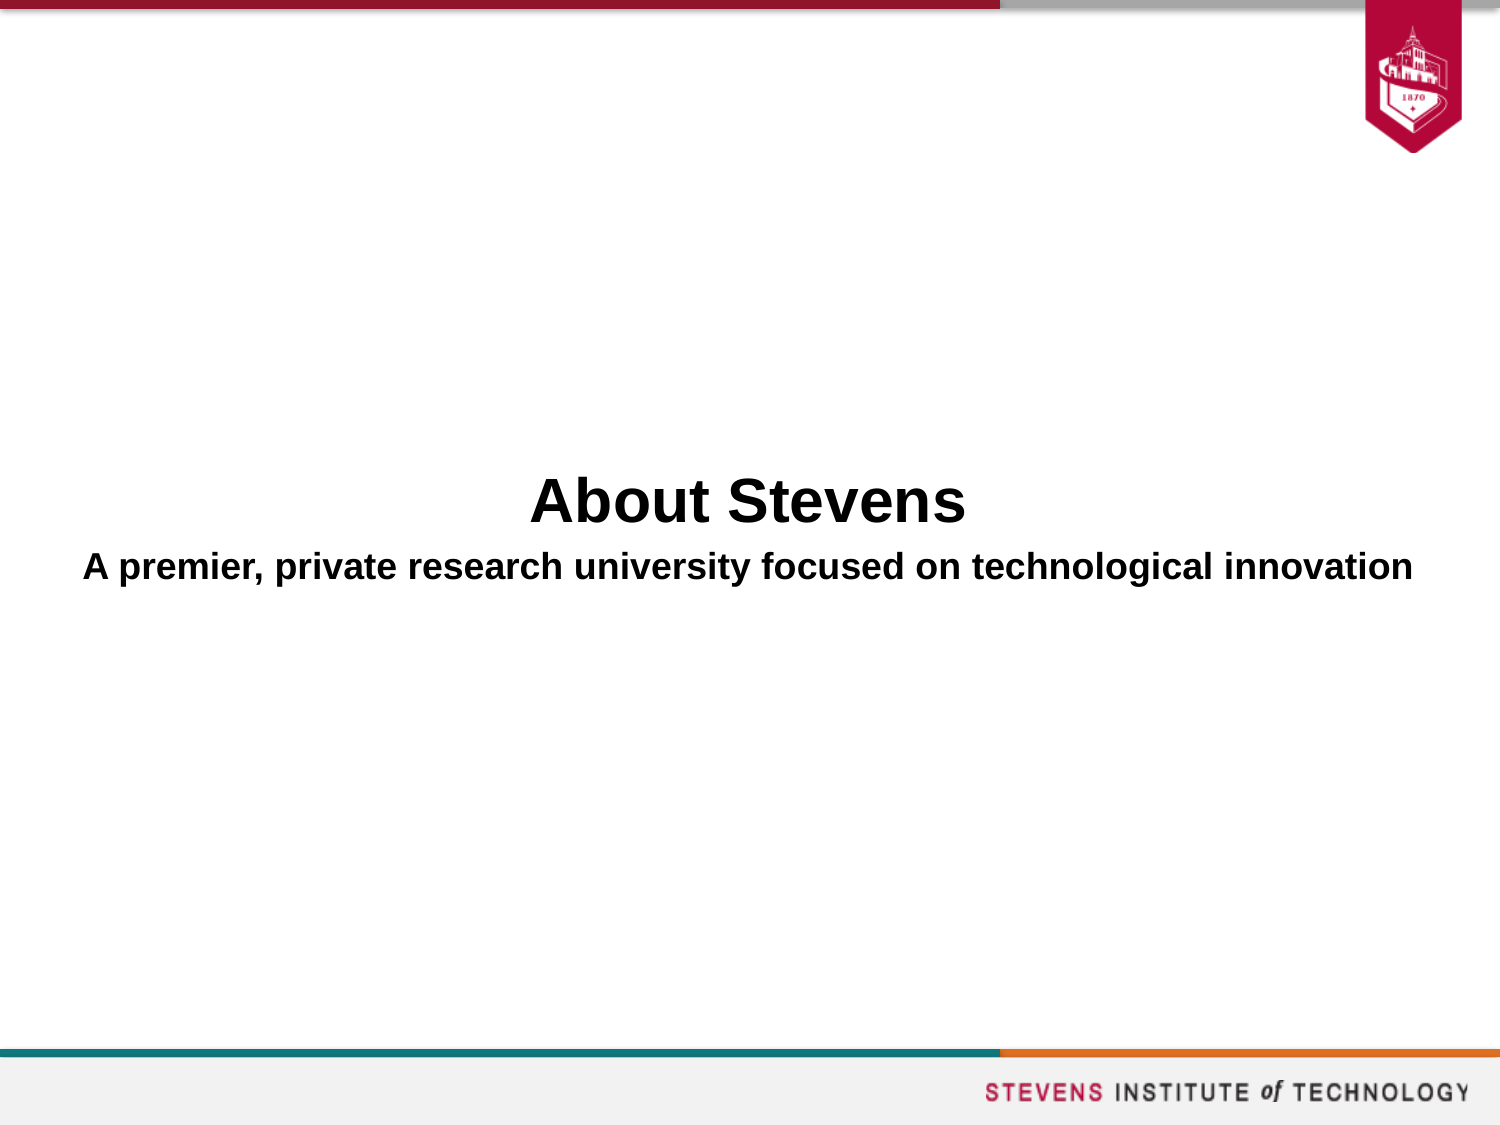

About Stevens
A premier, private research university focused on technological innovation